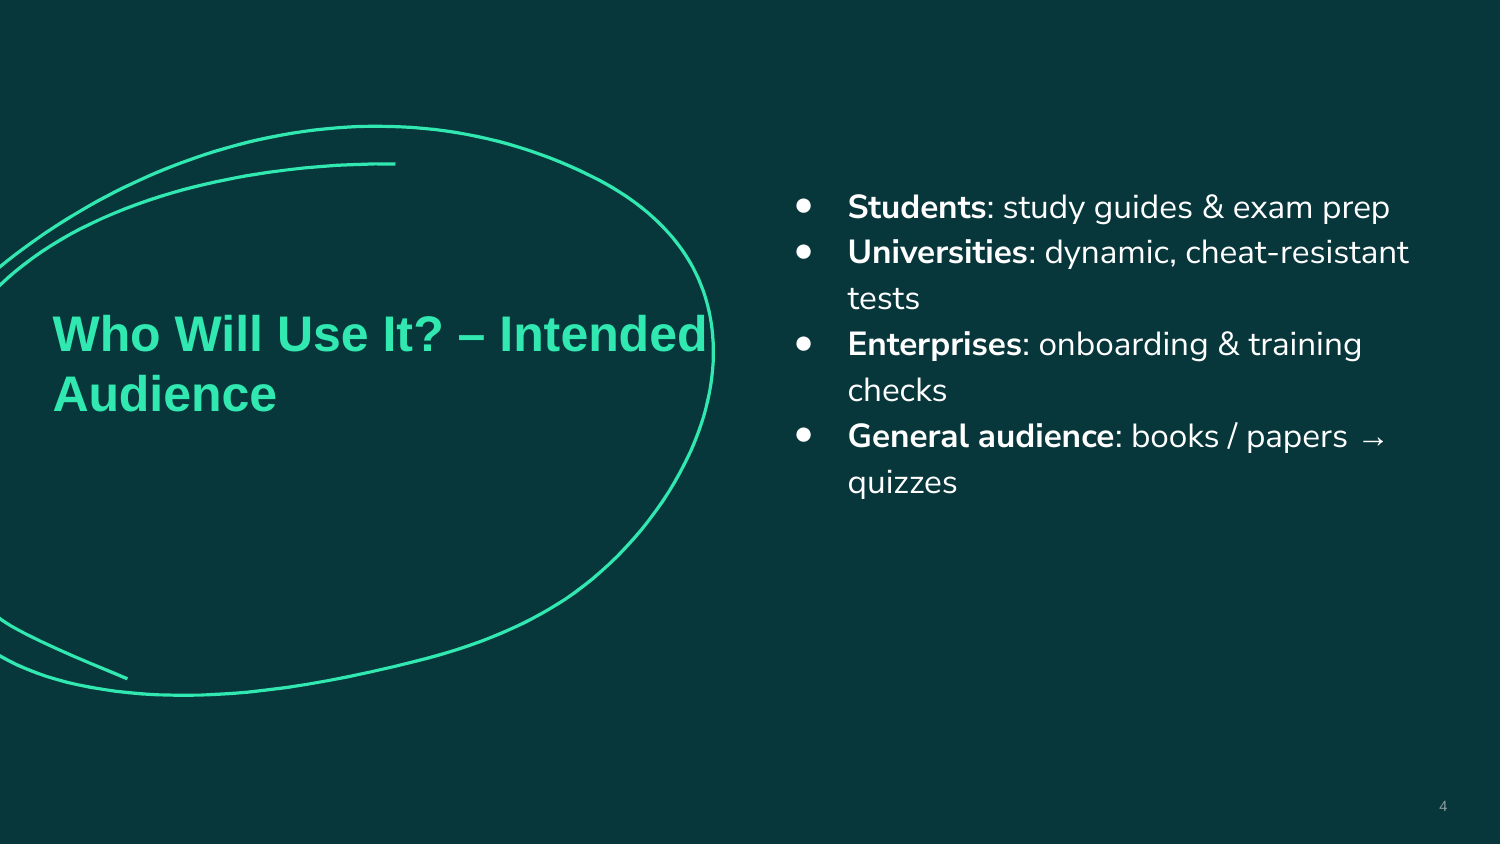

Students: study guides & exam prep
Universities: dynamic, cheat-resistant tests
Enterprises: onboarding & training checks
General audience: books / papers → quizzes
# Who Will Use It? – Intended Audience